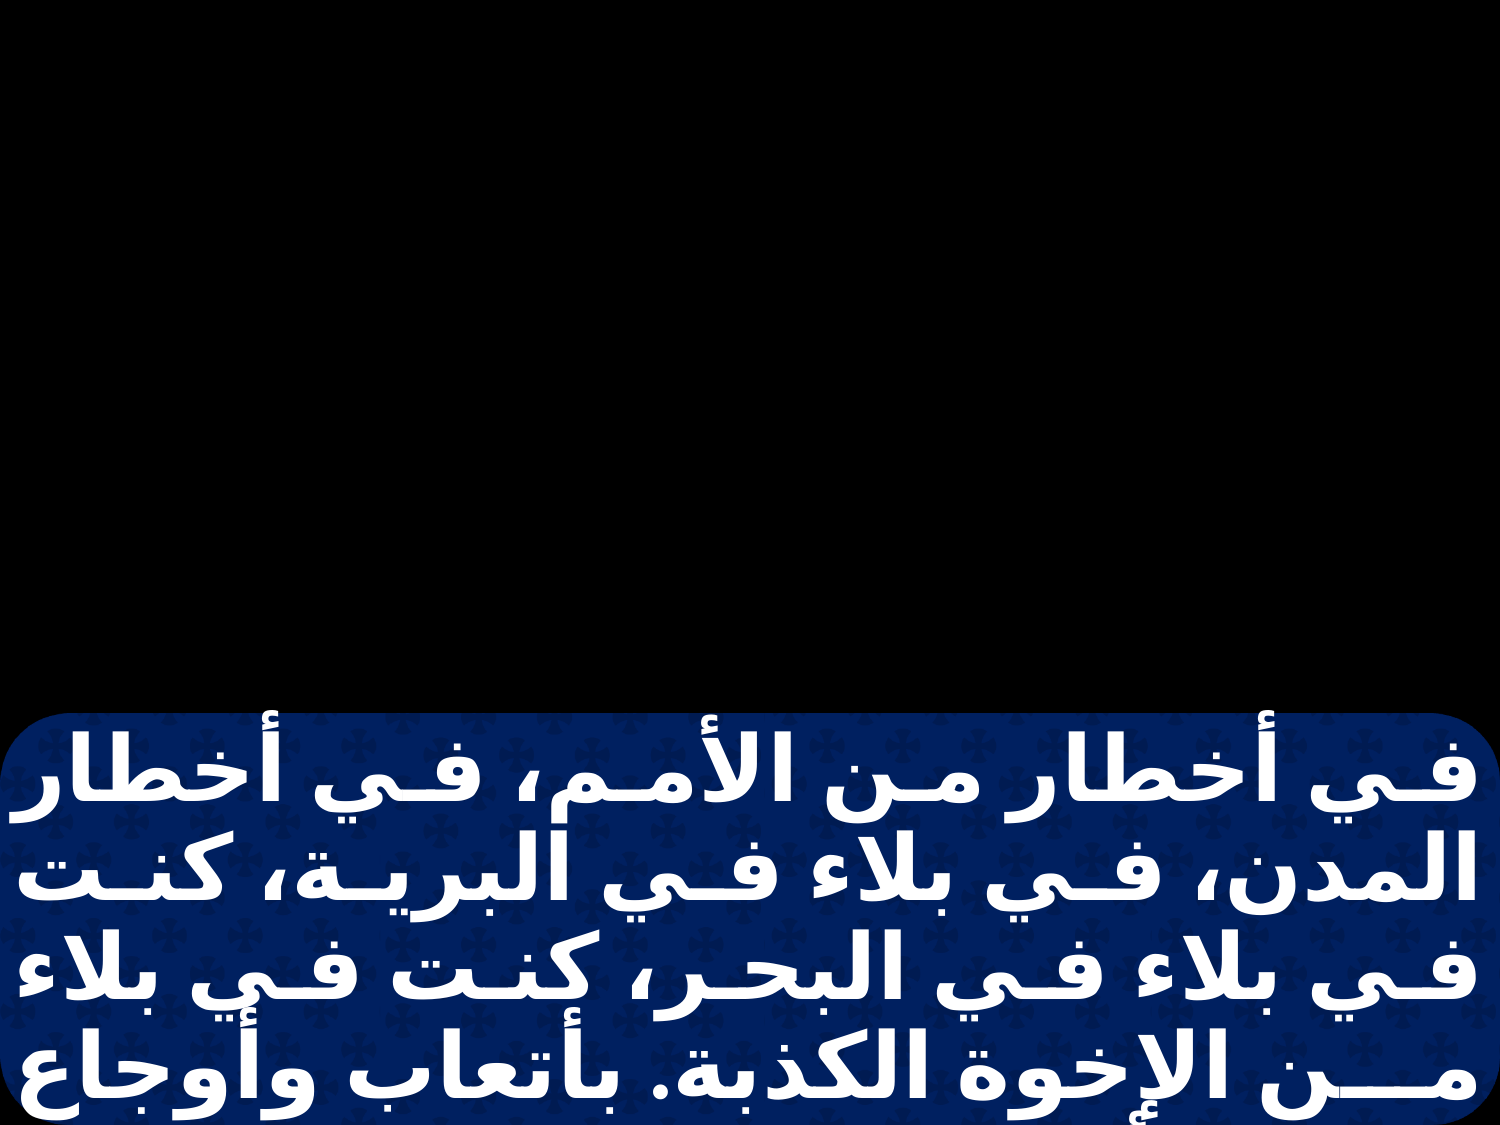

في أخطار من الأمم، في أخطار المدن، في بلاء في البرية، كنت في بلاء في البحر، كنت في بلاء من الإخوة الكذبة. بأتعاب وأوجاع في الأسهار مرارا كثيرة، بجوع وعطش، في الأصوام مرارا كثيرة،